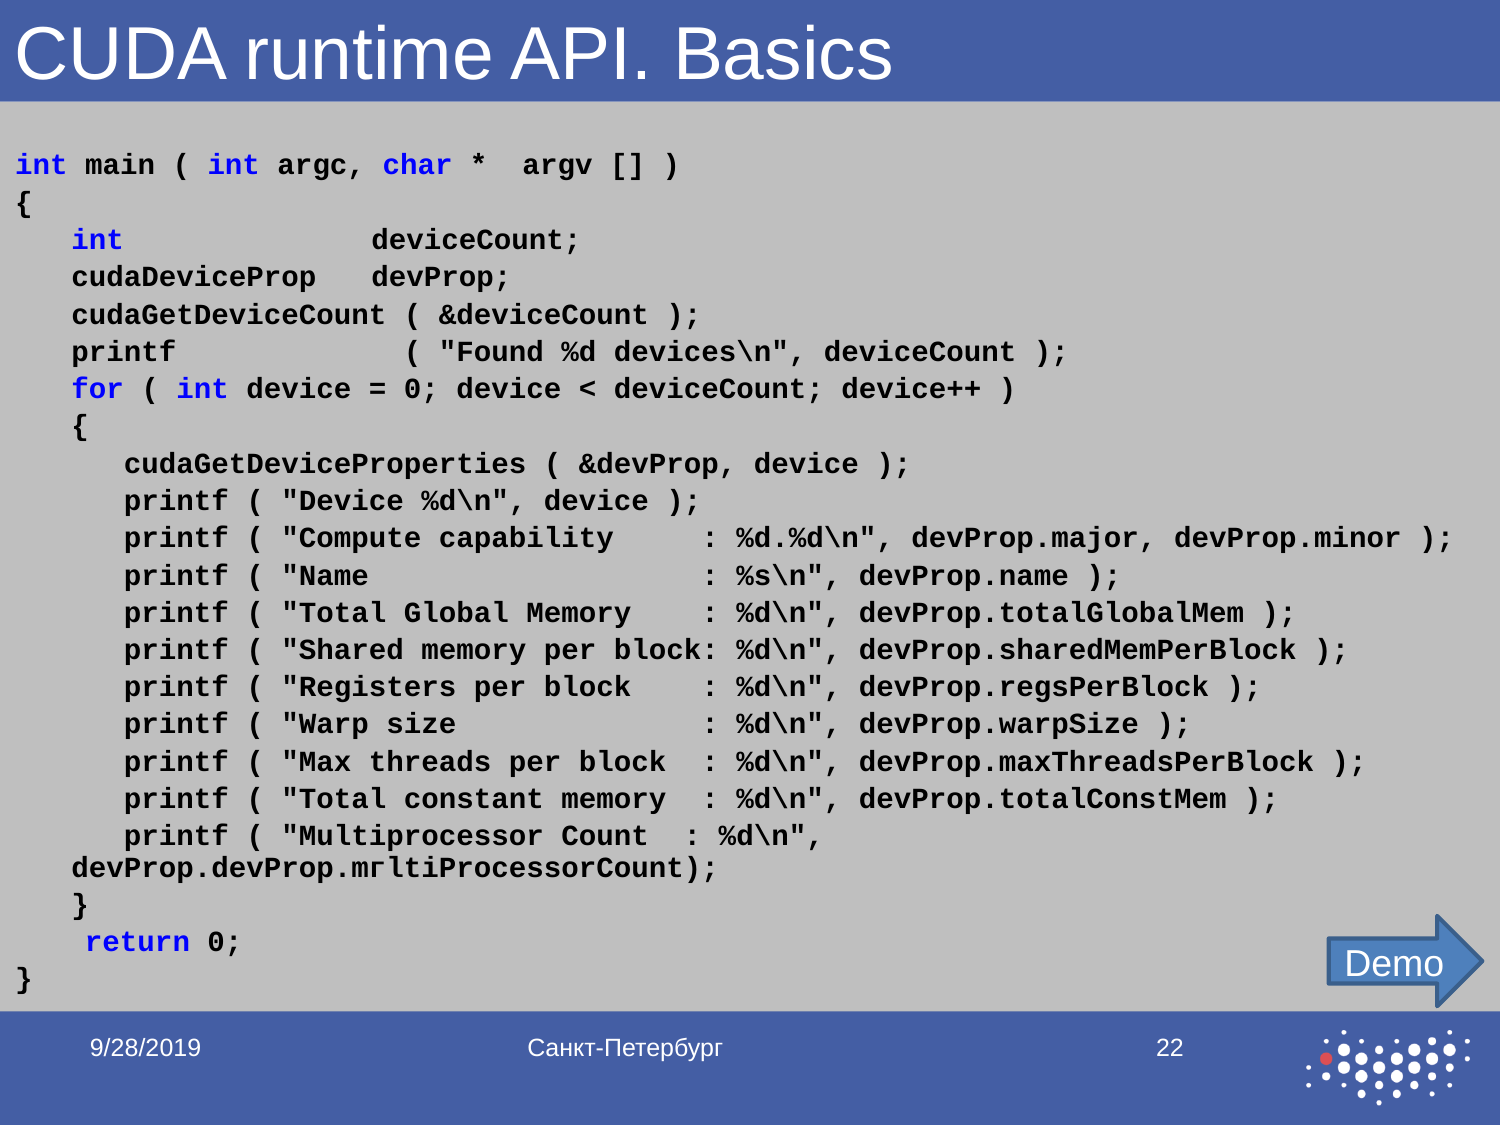

# CUDA runtime API. Basics

int main ( int argc, char *  argv [] )
{
	int		deviceCount;
	cudaDeviceProp	devProp;
	cudaGetDeviceCount ( &deviceCount );
	printf             ( "Found %d devices\n", deviceCount );
	for ( int device = 0; device < deviceCount; device++ )
	{
	   cudaGetDeviceProperties ( &devProp, device );
	   printf ( "Device %d\n", device );
	   printf ( "Compute capability     : %d.%d\n", devProp.major, devProp.minor );
	   printf ( "Name                   : %s\n", devProp.name );
	   printf ( "Total Global Memory    : %d\n", devProp.totalGlobalMem );
	   printf ( "Shared memory per block: %d\n", devProp.sharedMemPerBlock );
	   printf ( "Registers per block    : %d\n", devProp.regsPerBlock );
	   printf ( "Warp size              : %d\n", devProp.warpSize );
	   printf ( "Max threads per block  : %d\n", devProp.maxThreadsPerBlock );
	   printf ( "Total constant memory  : %d\n", devProp.totalConstMem );
	   printf ( "Multiprocessor Count  : %d\n", devProp.devProp.mгltiProcessorCount);
	}
    return 0;
}

Demo
9/28/2019
Санкт-Петербург
22